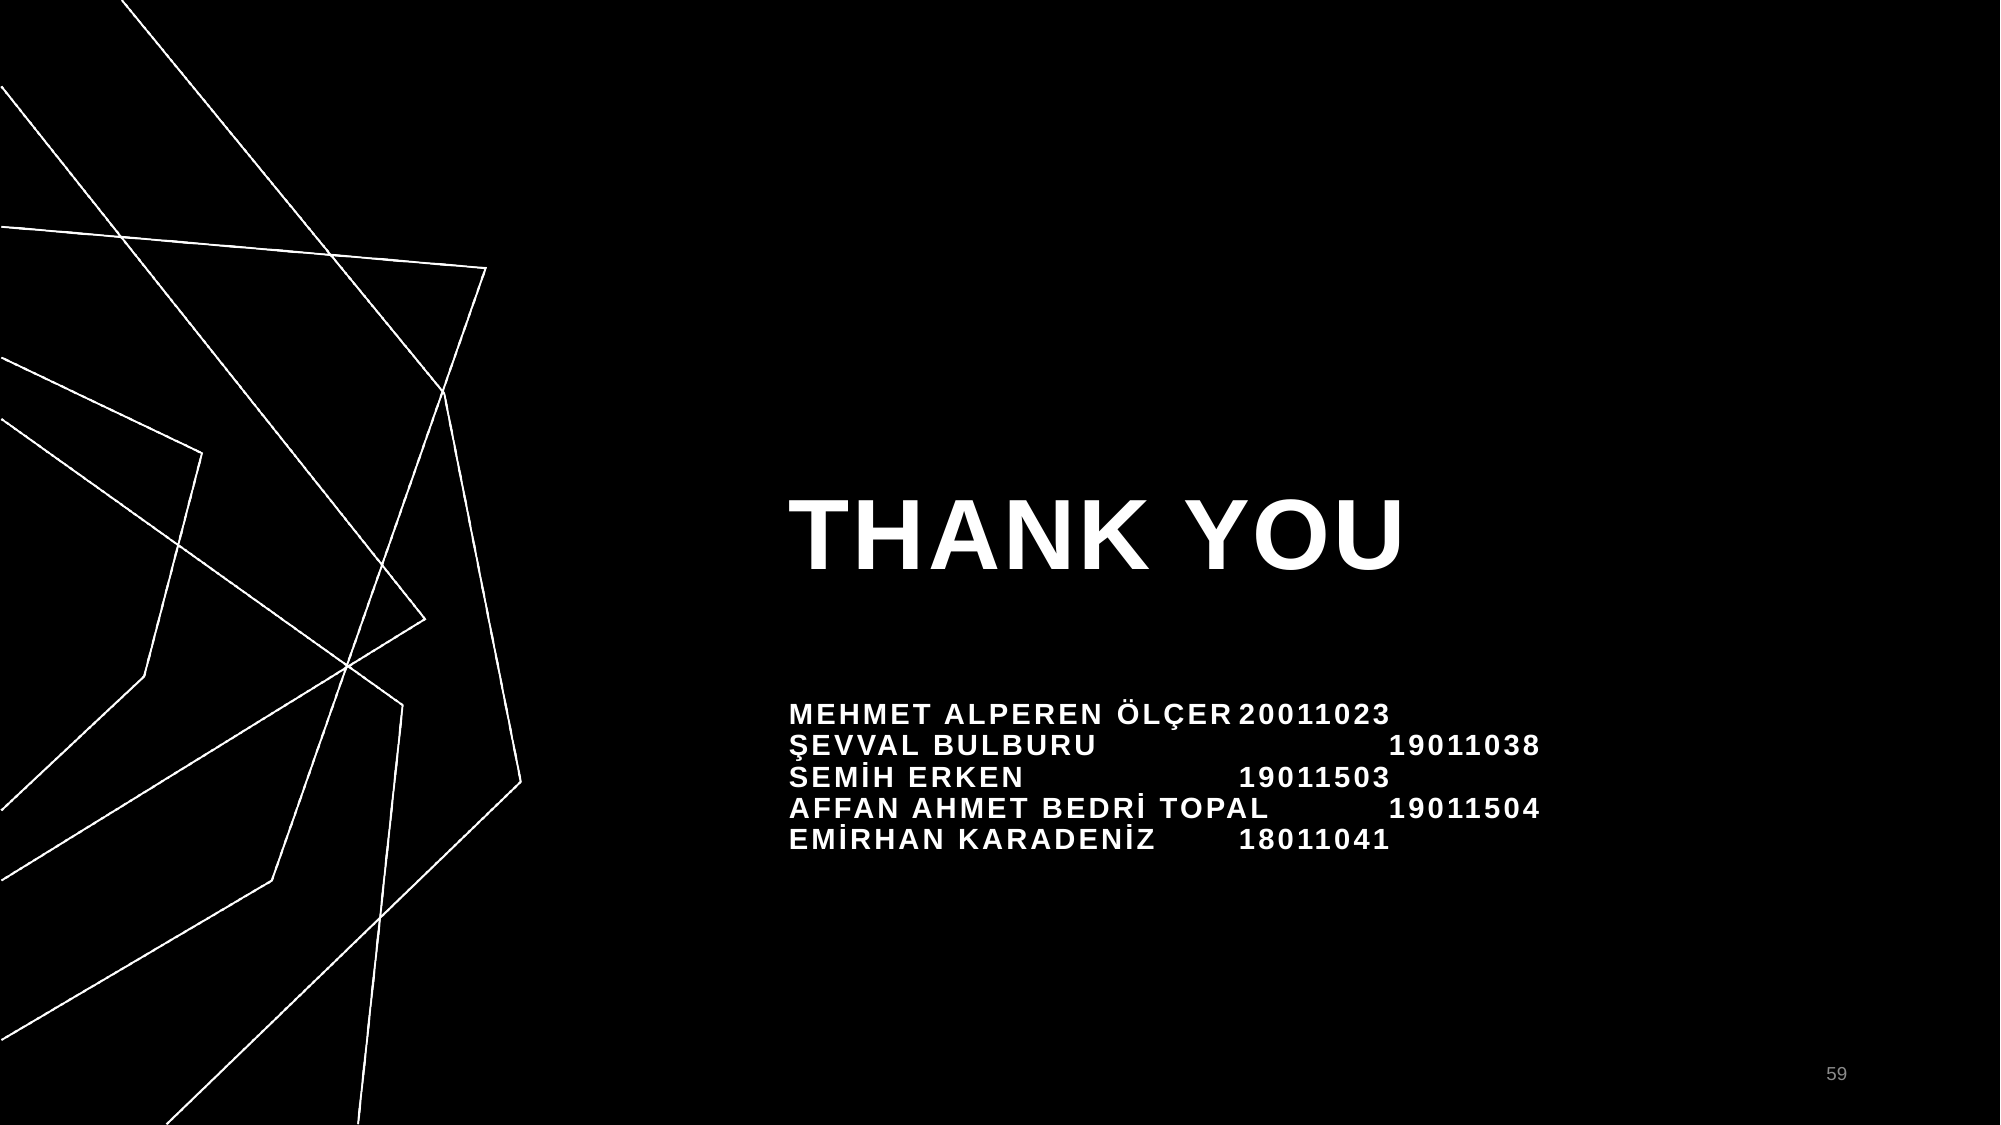

# THANK YOU Mehmet alperen ölçer	20011023 Şevval bulburu		19011038 semih erken		19011503 affan ahmet bedri topal	19011504 Emirhan karadeniz	18011041
59